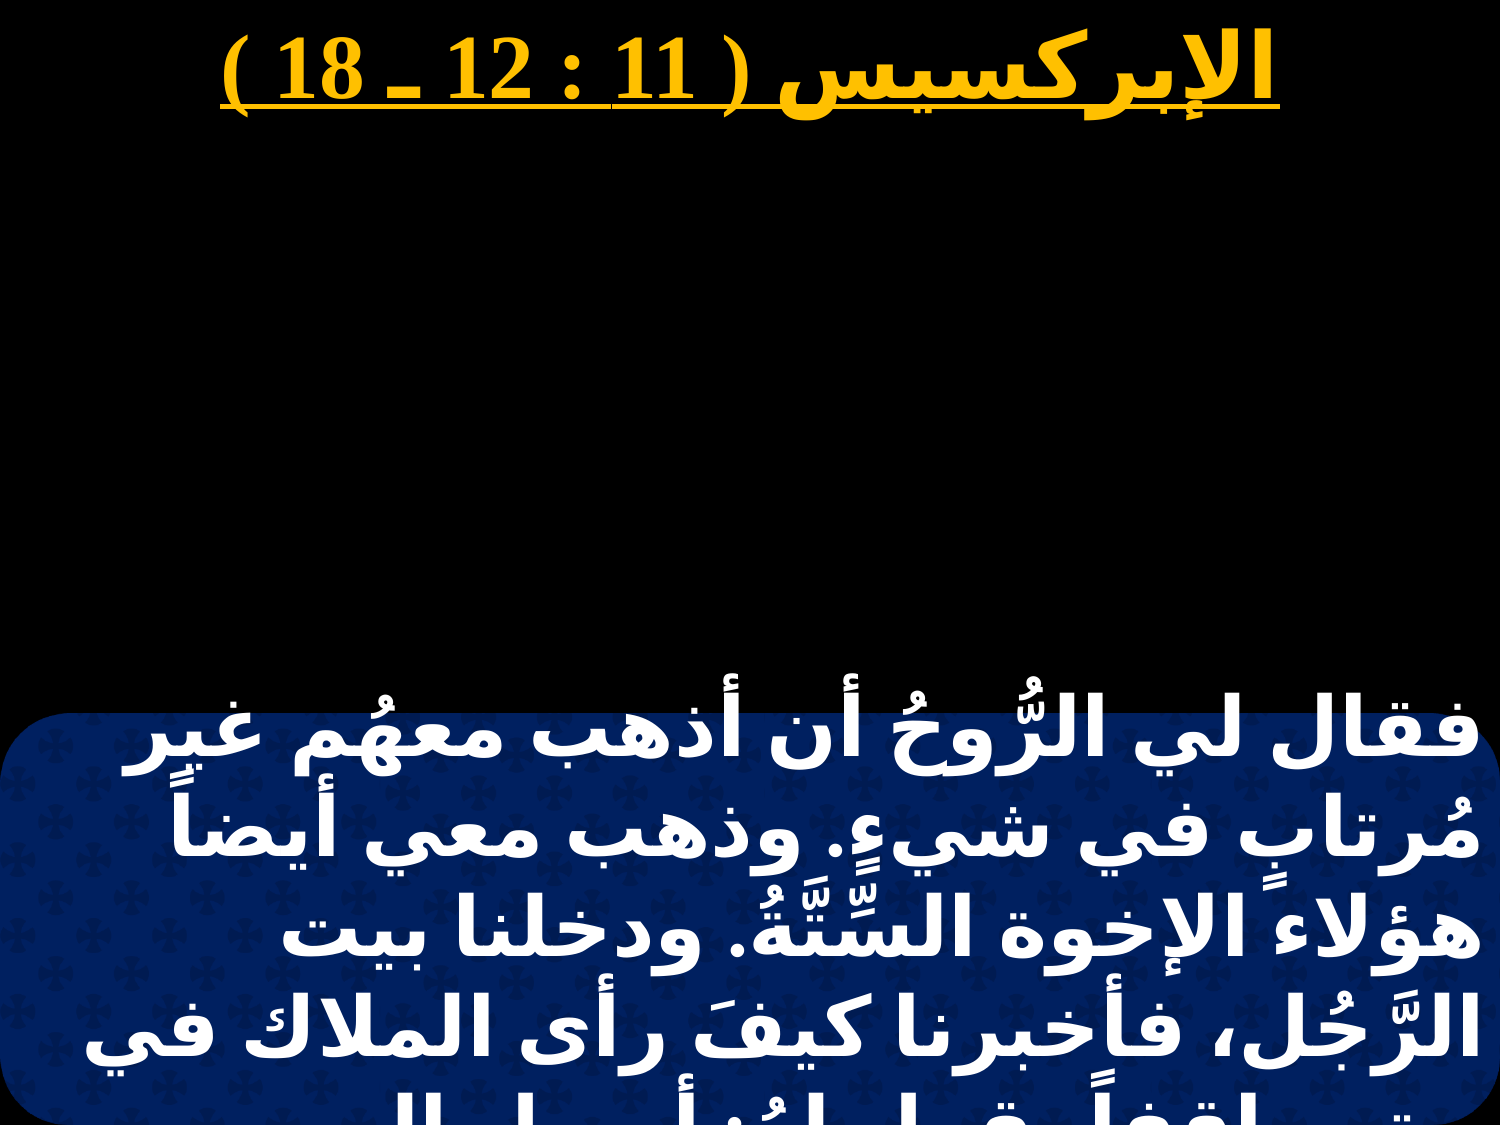

الإبركسيس ( 11 : 12 ـ 18 )
فقال لي الرُّوحُ أن أذهب معهُم غير مُرتابٍ في شيءٍ. وذهب معي أيضاً هؤلاء الإخوة السِّتَّةُ. ودخلنا بيت الرَّجُل، فأخبرنا كيفَ رأى الملاك في بيتهِ واقفاً يقول لهُ: أرسِل إلى